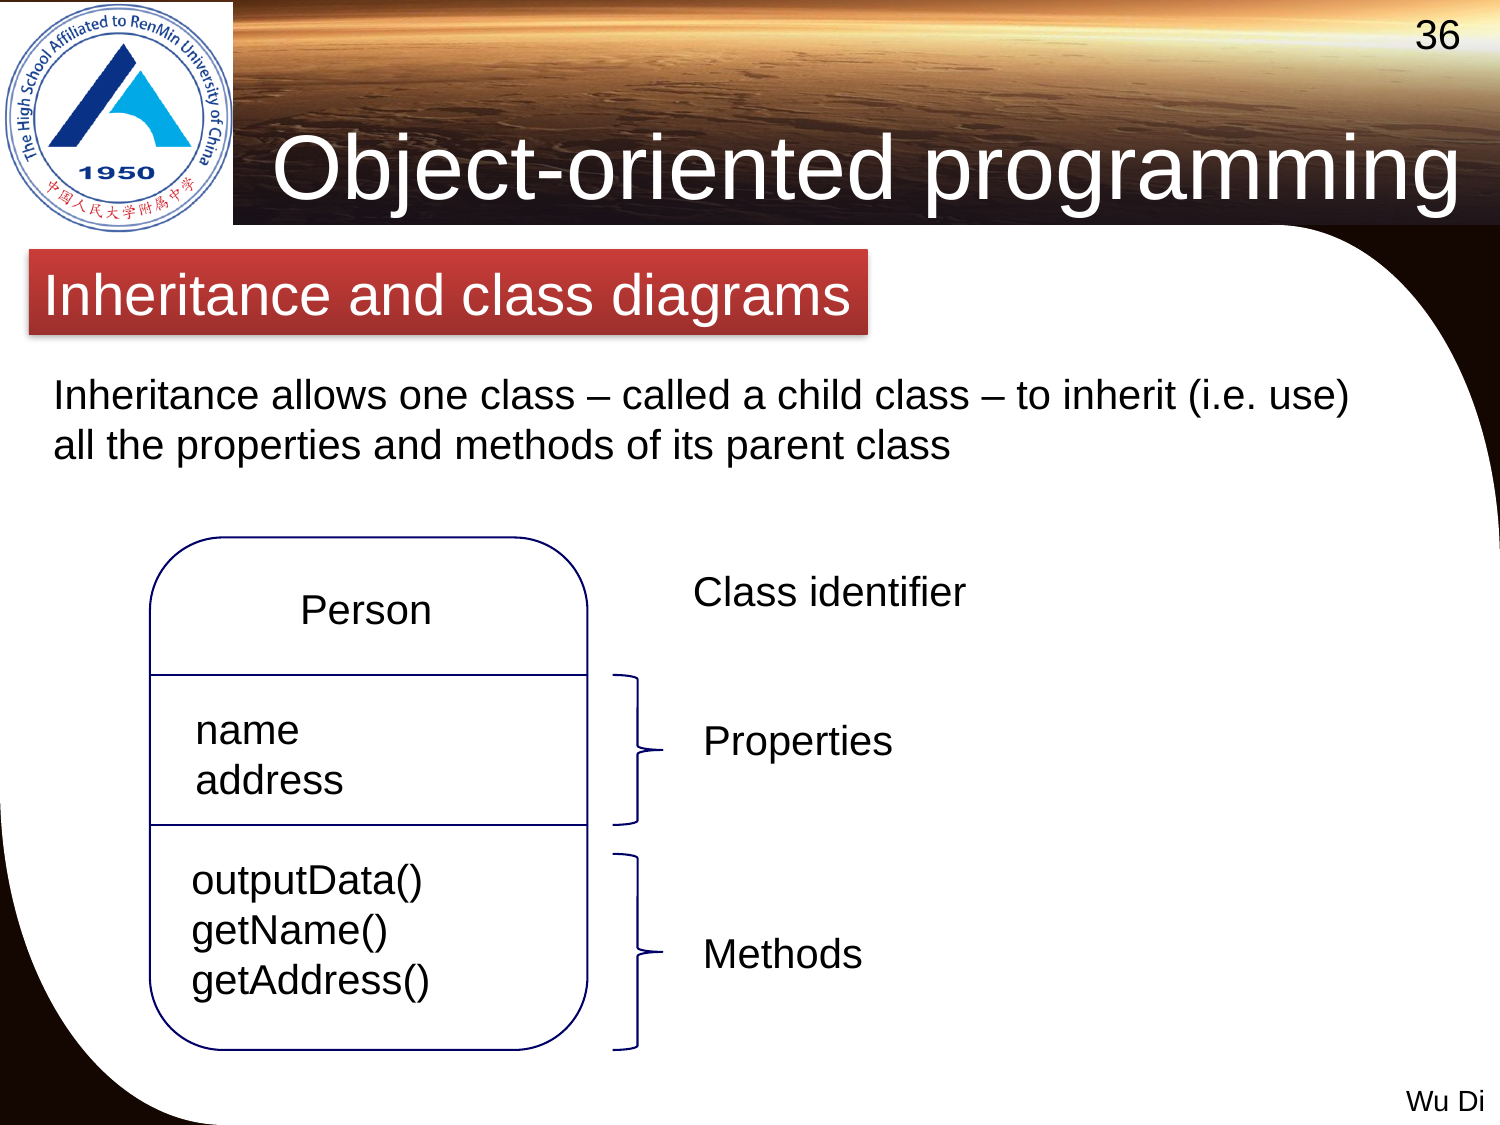

# Object-oriented programming
Inheritance and class diagrams
Inheritance allows one class – called a child class – to inherit (i.e. use) all the properties and methods of its parent class

Class identifier
Person

name
address
Properties
outputData()
getName()
getAddress()

Methods